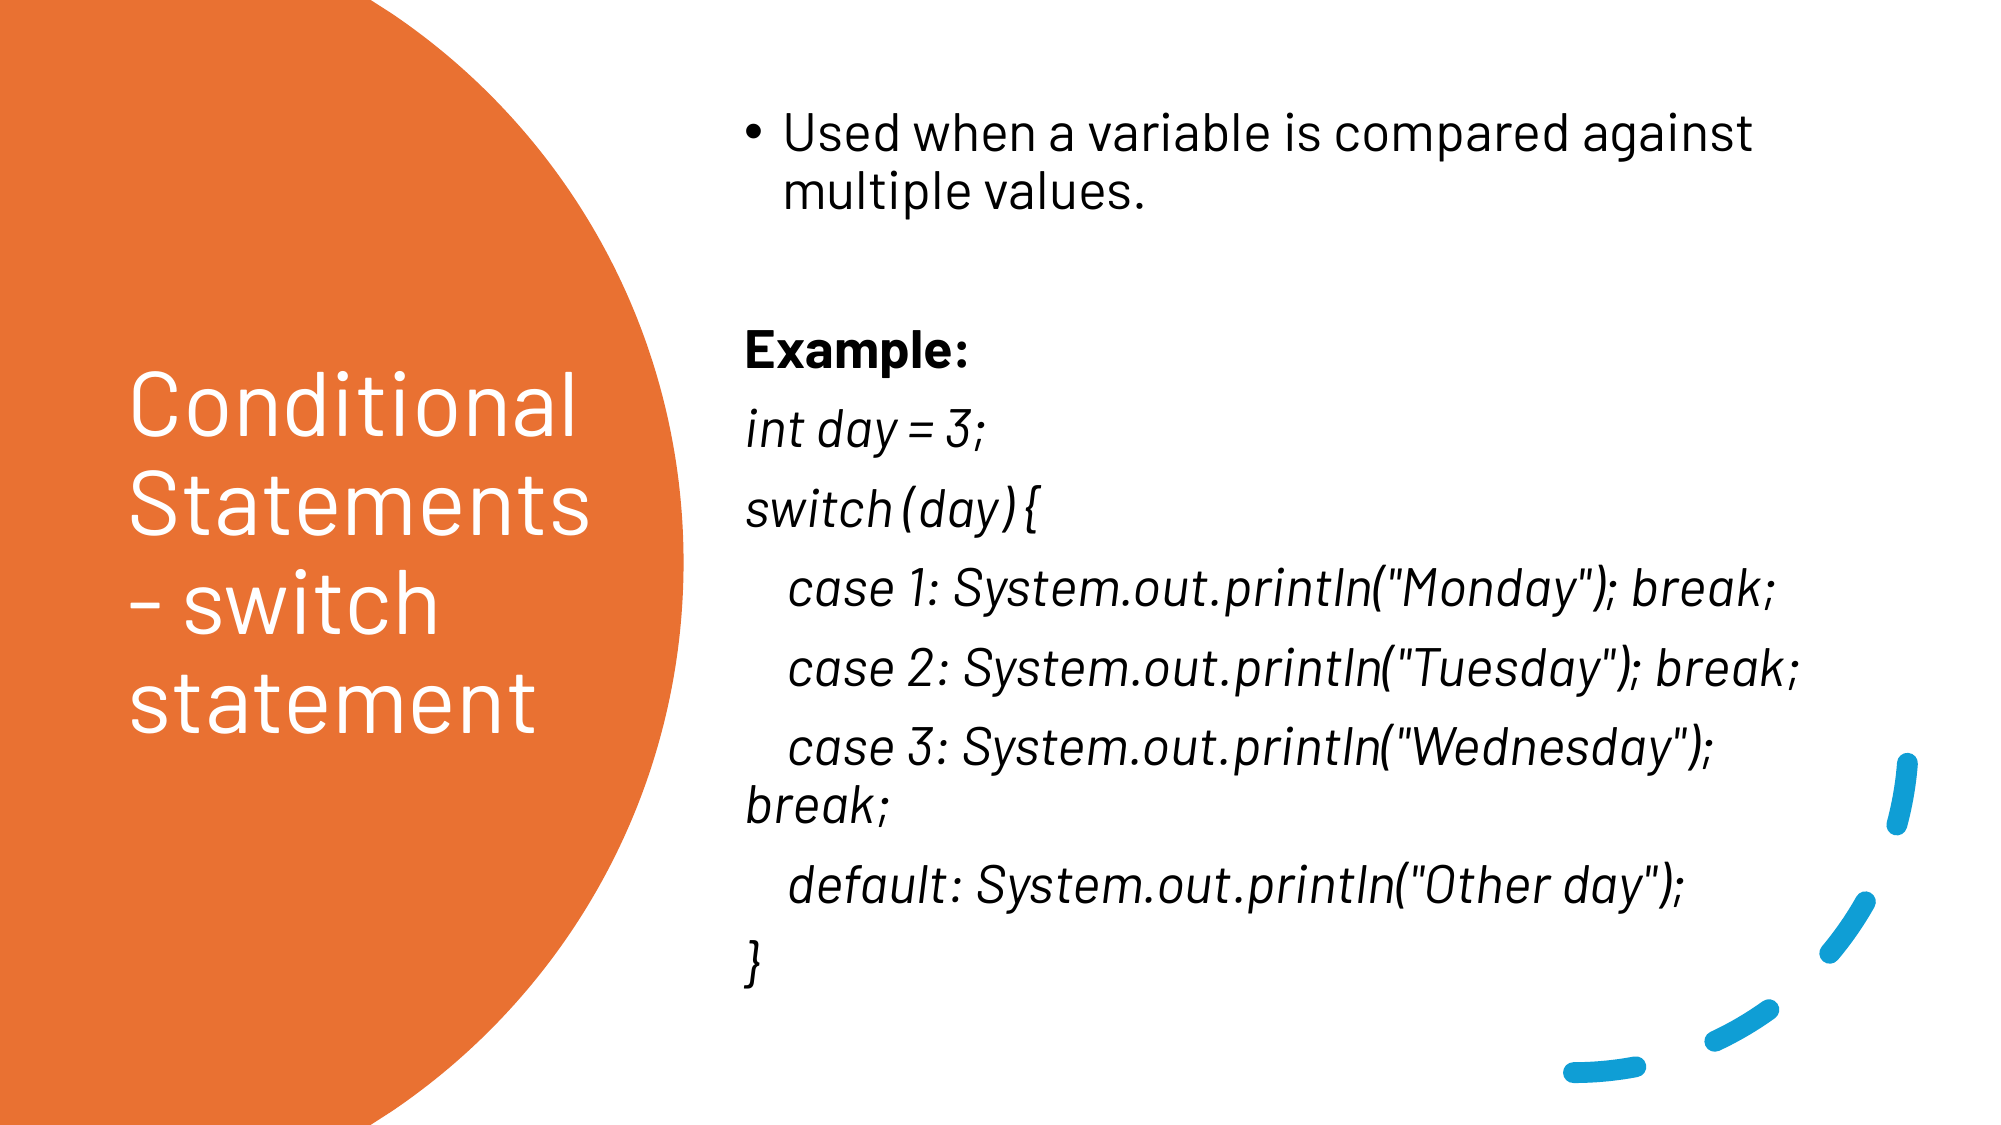

Used when a variable is compared against multiple values.

Example:
int day = 3;
switch (day) {
    case 1: System.out.println("Monday"); break;
    case 2: System.out.println("Tuesday"); break;
    case 3: System.out.println("Wednesday"); break;
    default: System.out.println("Other day");
}

# Conditional Statements  - switch statement